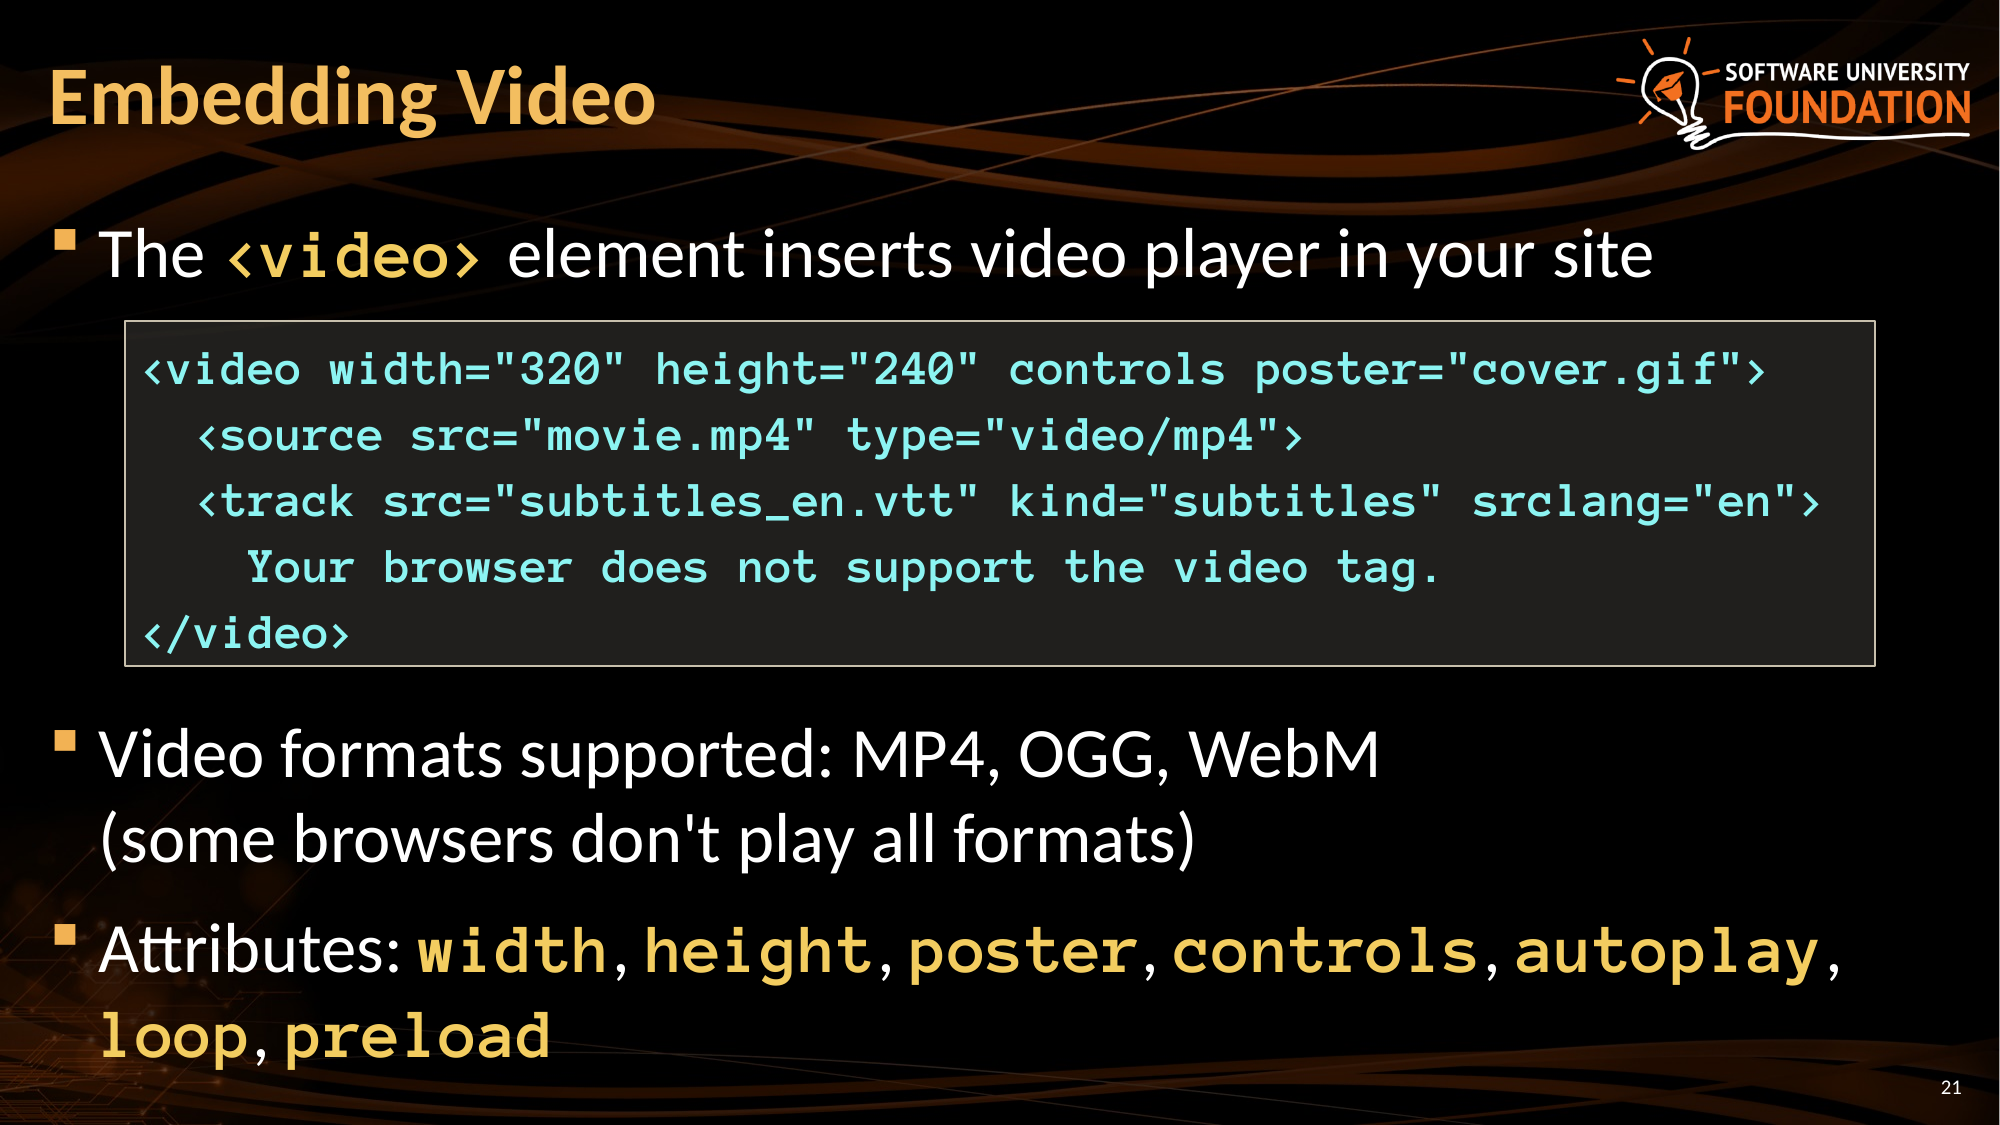

# Embedding Video
The <video> element inserts video player in your site

Video formats supported: MP4, OGG, WebM
(some browsers don't play all formats)
Attributes: width, height, poster, controls, autoplay, loop, preload
<video width="320" height="240" controls poster="cover.gif">
  <source src="movie.mp4" type="video/mp4">
  <track src="subtitles_en.vtt" kind="subtitles" srclang="en">
    Your browser does not support the video tag.
</video>
21